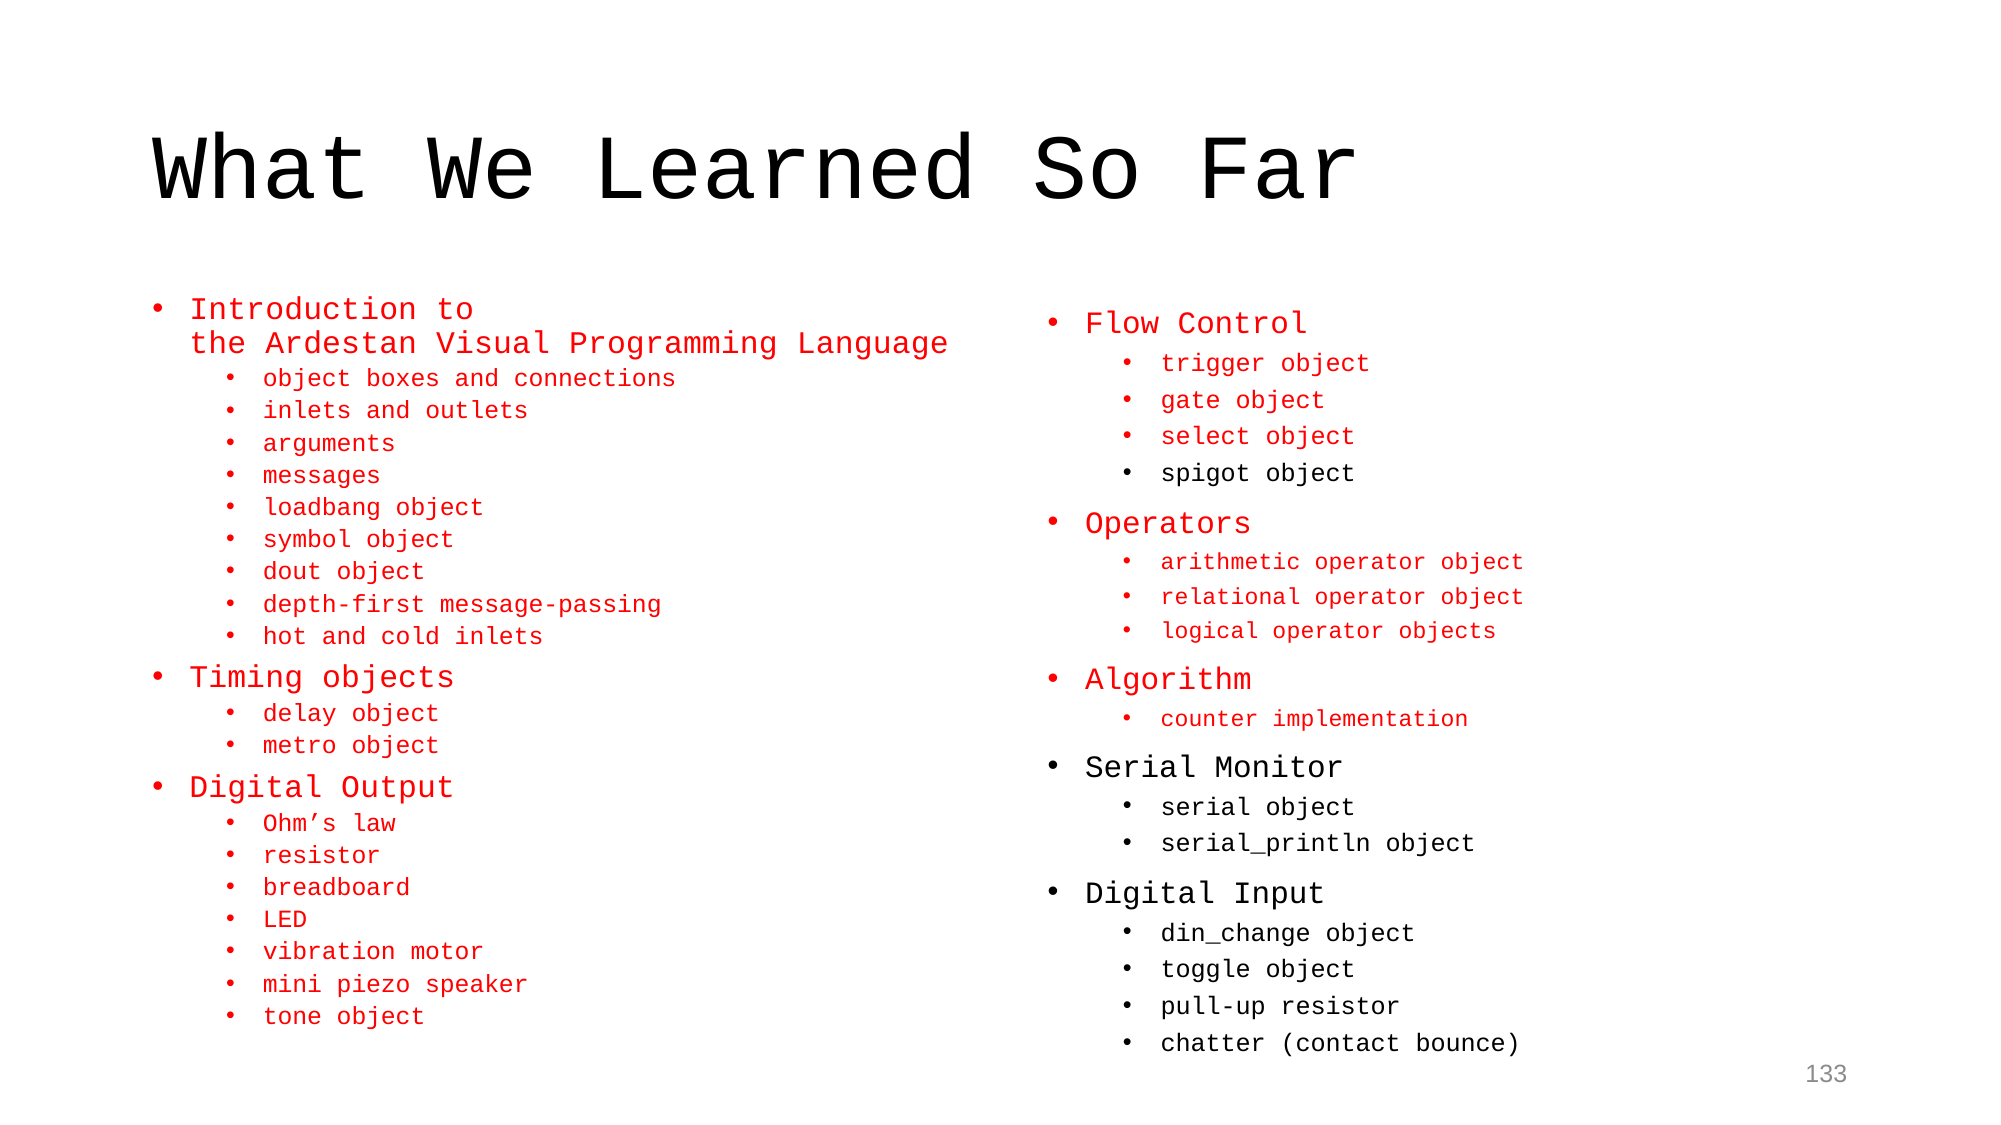

# What We Learned So Far
Introduction to
the Ardestan Visual Programming Language
object boxes and connections
inlets and outlets
arguments
messages
loadbang object
symbol object
dout object
depth-first message-passing
hot and cold inlets
Timing objects
delay object
metro object
Digital Output
Ohm’s law
resistor
breadboard
LED
vibration motor
mini piezo speaker
tone object

Flow Control
trigger object
gate object
select object
spigot object
Operators
arithmetic operator object
relational operator object
logical operator objects
Algorithm
counter implementation
Serial Monitor
serial object
serial_println object
Digital Input
din_change object
toggle object
pull-up resistor
chatter (contact bounce)
133